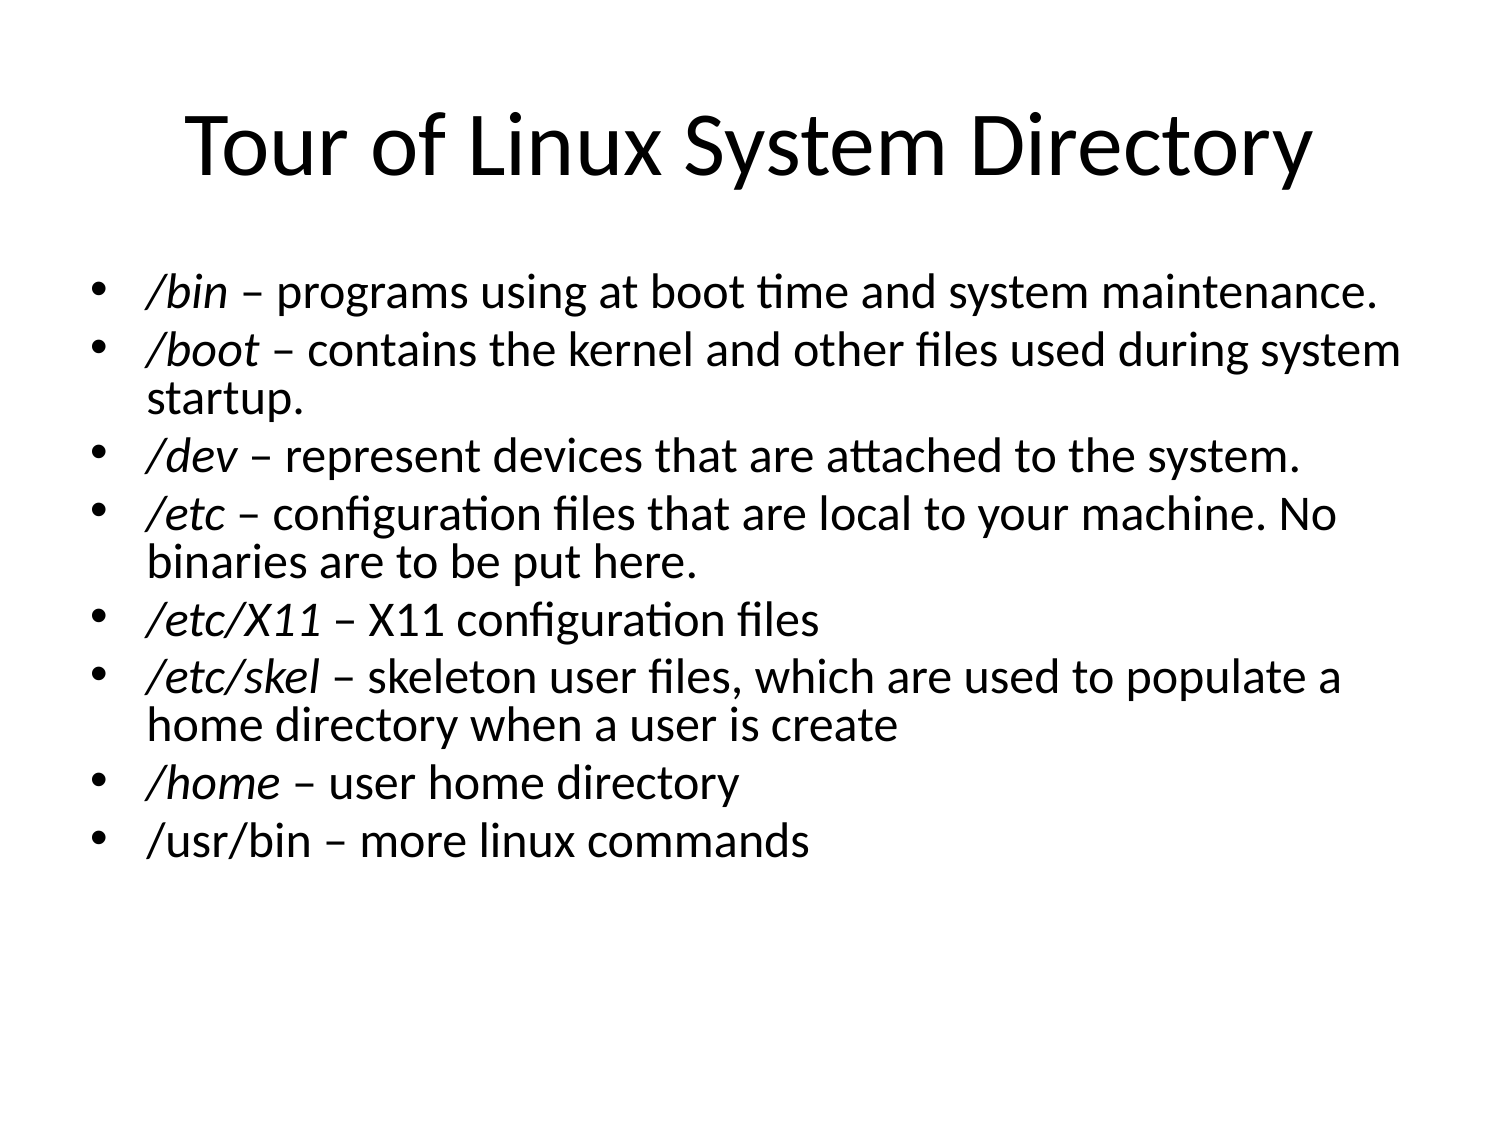

# Tour of Linux System Directory
/bin – programs using at boot time and system maintenance.
/boot – contains the kernel and other files used during system startup.
/dev – represent devices that are attached to the system.
/etc – configuration files that are local to your machine. No binaries are to be put here.
/etc/X11 – X11 configuration files
/etc/skel – skeleton user files, which are used to populate a home directory when a user is create
/home – user home directory
/usr/bin – more linux commands